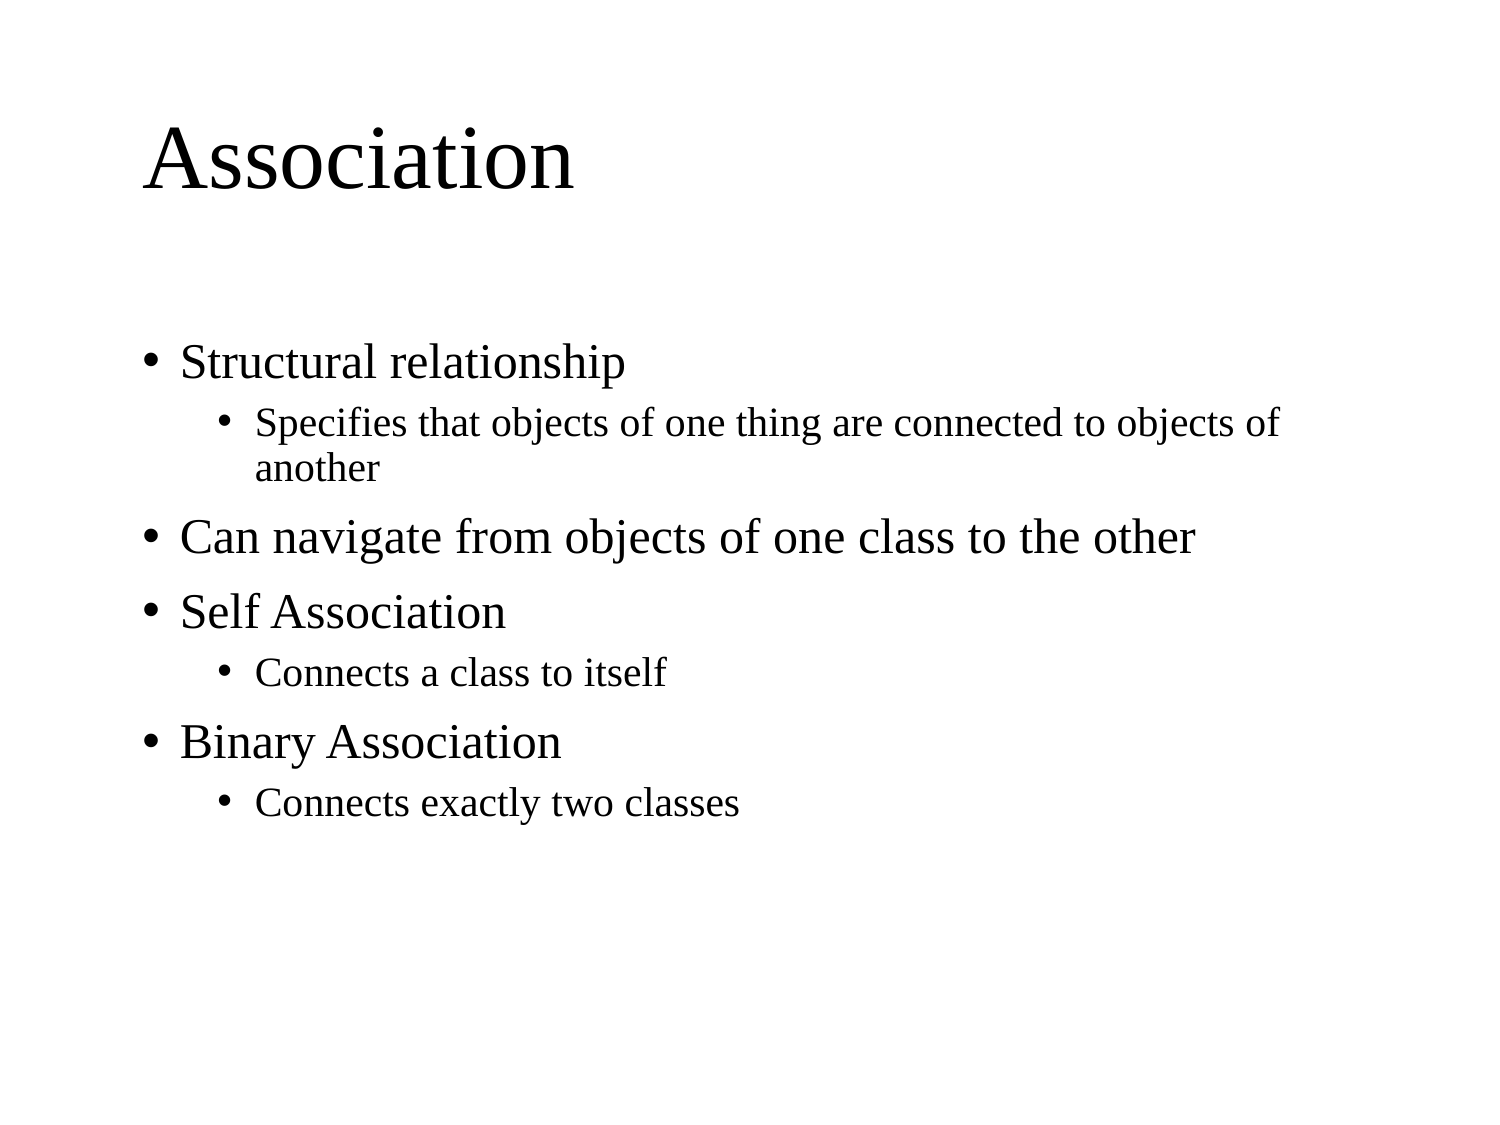

# Association
Structural relationship
Specifies that objects of one thing are connected to objects of another
Can navigate from objects of one class to the other
Self Association
Connects a class to itself
Binary Association
Connects exactly two classes